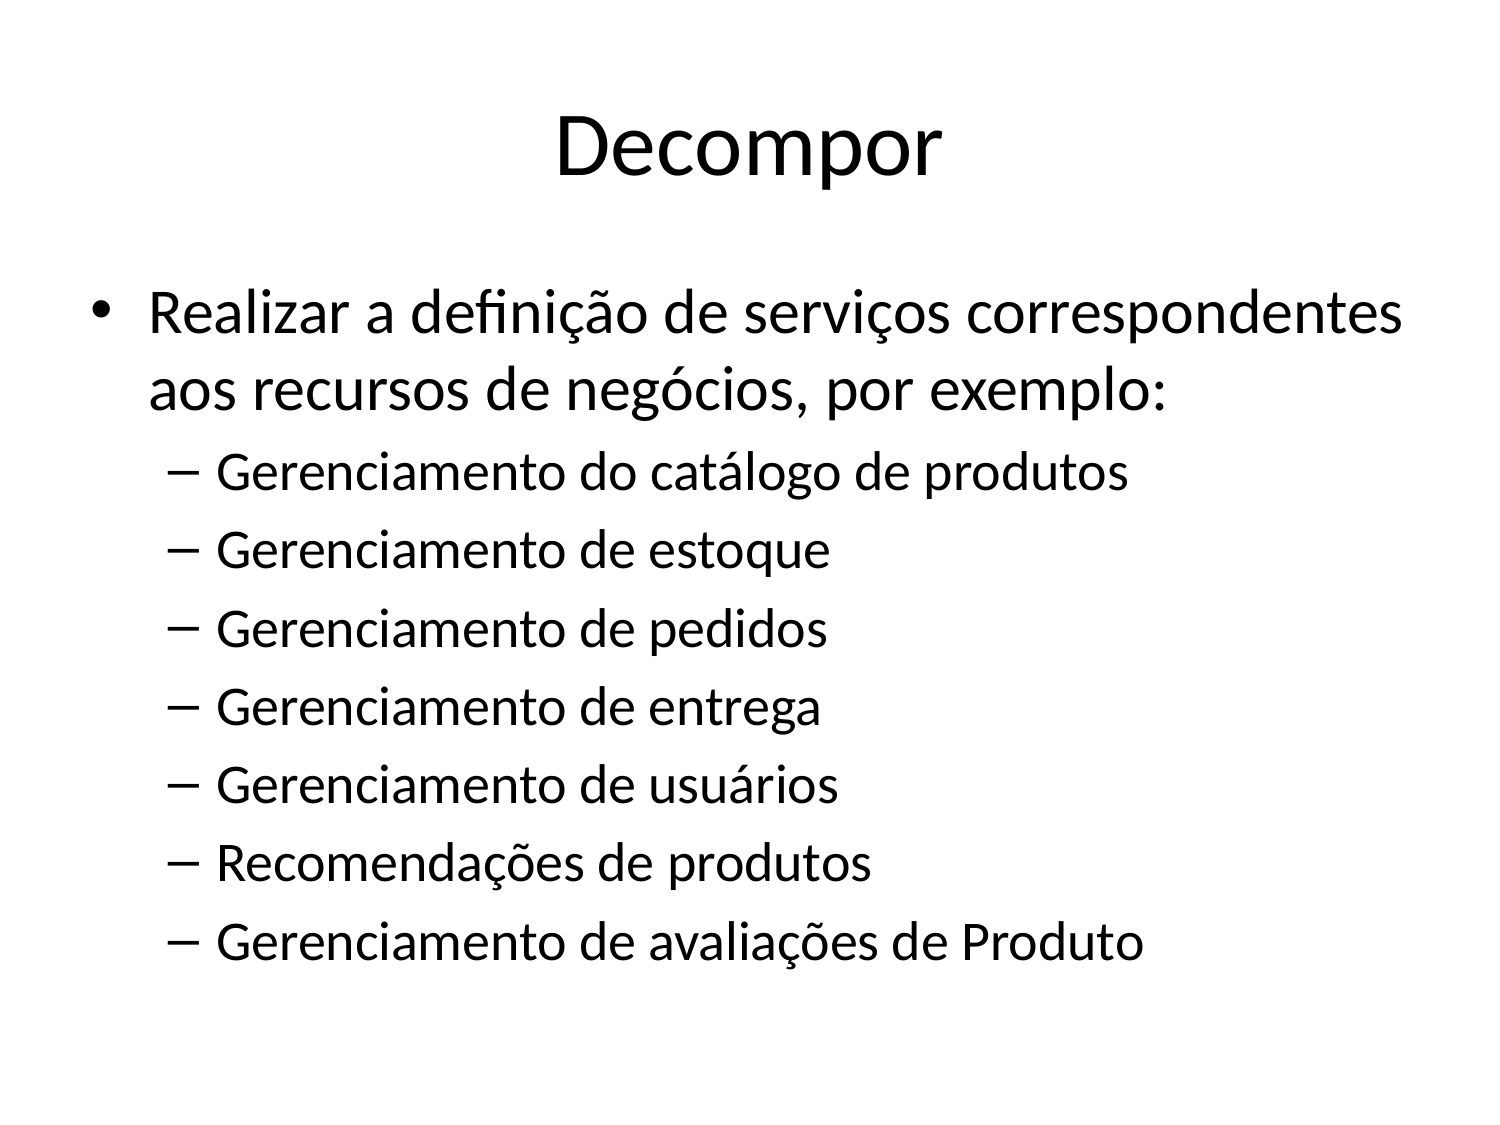

# Decompor
Realizar a definição de serviços correspondentes aos recursos de negócios, por exemplo:
Gerenciamento do catálogo de produtos
Gerenciamento de estoque
Gerenciamento de pedidos
Gerenciamento de entrega
Gerenciamento de usuários
Recomendações de produtos
Gerenciamento de avaliações de Produto